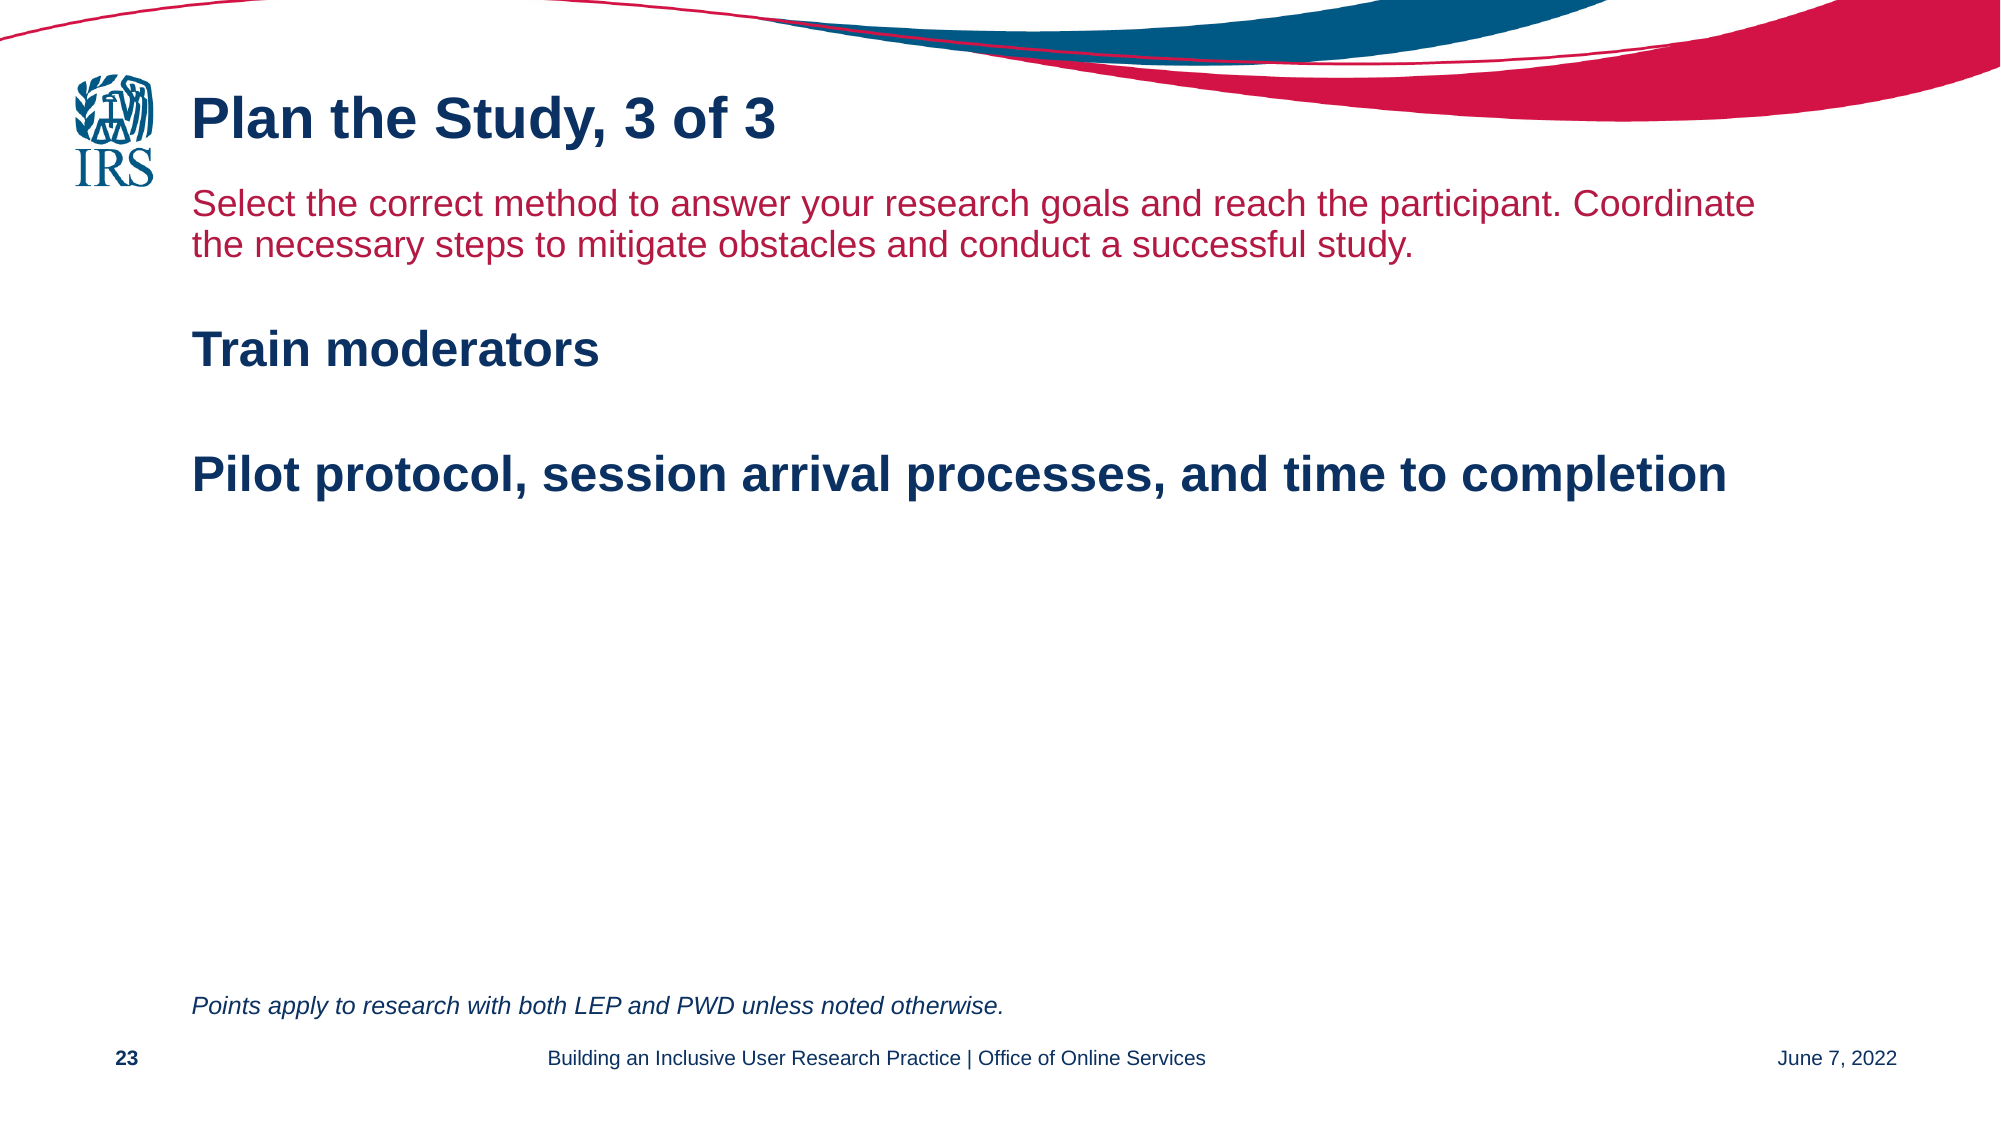

# Plan the Study, 3 of 3
Select the correct method to answer your research goals and reach the participant. Coordinate the necessary steps to mitigate obstacles and conduct a successful study.
Train moderators
Pilot protocol, session arrival processes, and time to completion

Points apply to research with both LEP and PWD unless noted otherwise.
23
Building an Inclusive User Research Practice | Office of Online Services
June 7, 2022